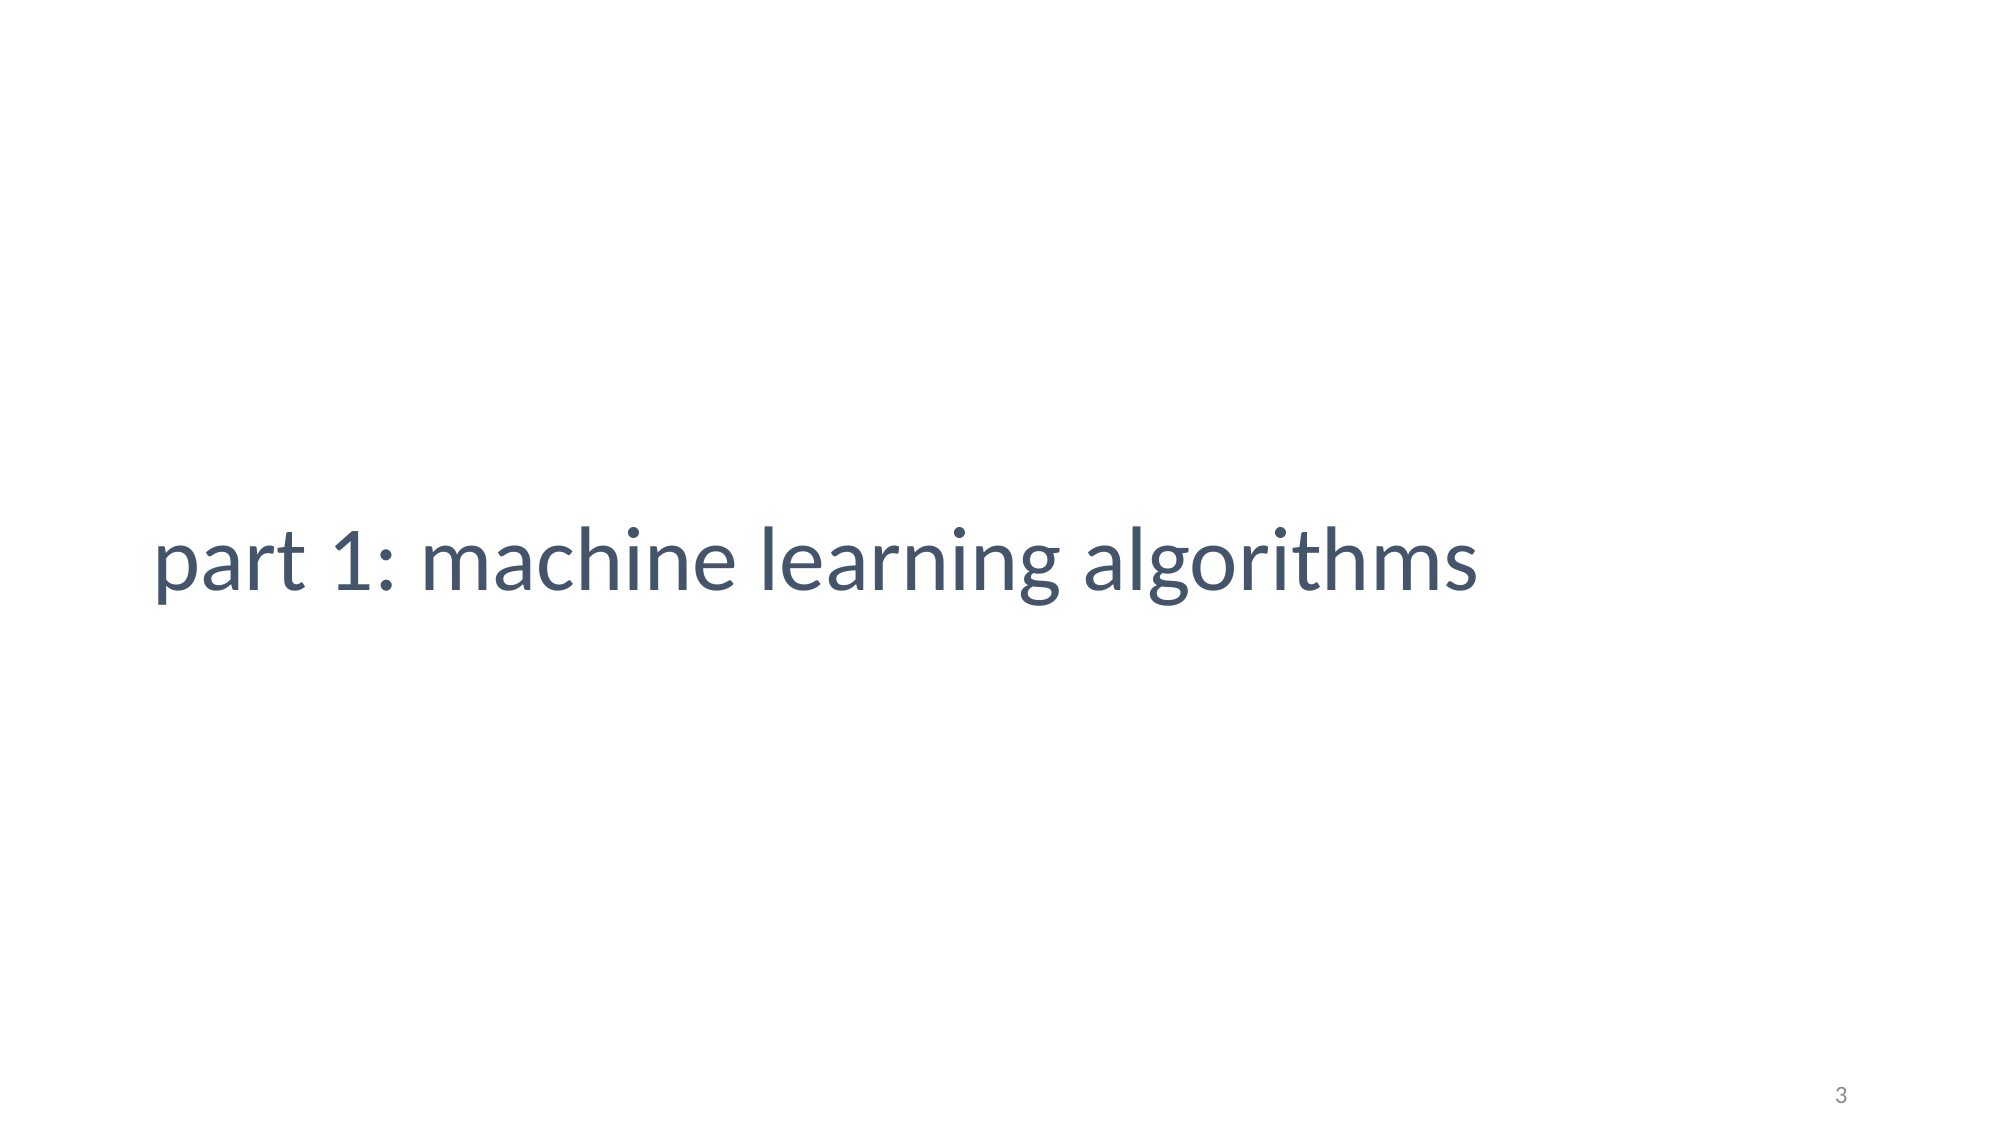

# part 1: machine learning algorithms
3